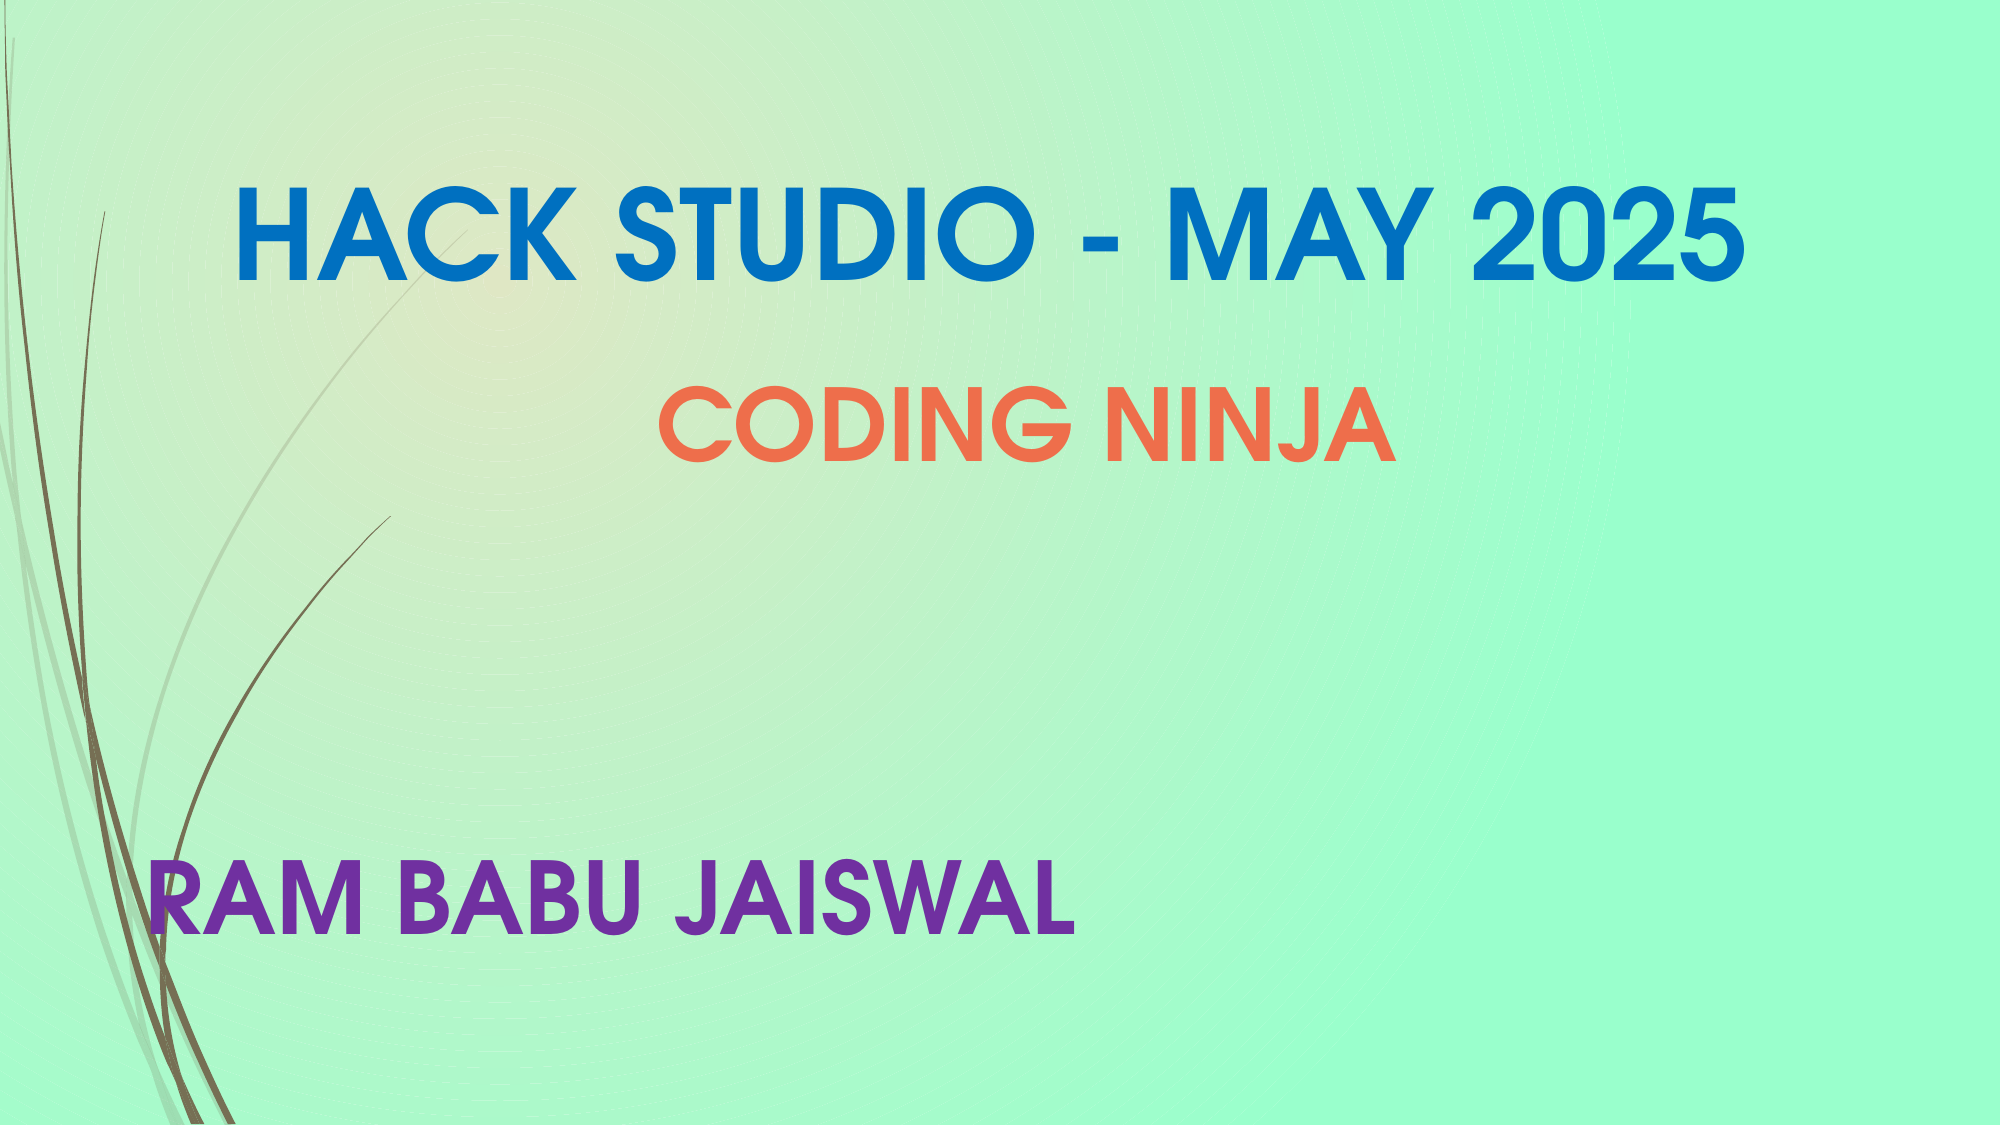

# HACK STUDIO - MAY 2025
CODING NINJA
RAM BABU JAISWAL